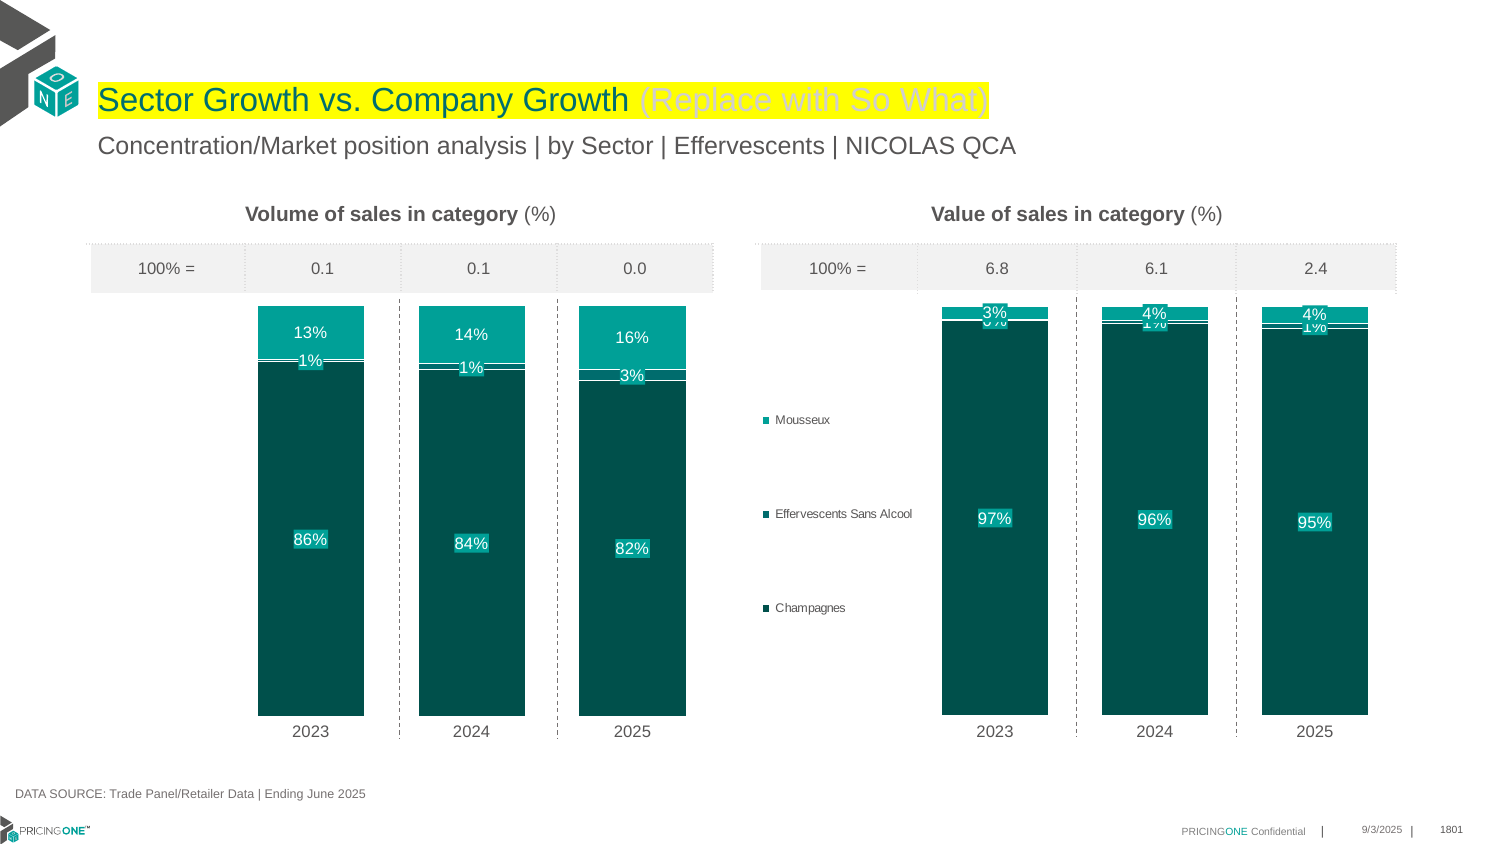

# Sector Growth vs. Company Growth (Replace with So What)
Concentration/Market position analysis | by Sector | Effervescents | NICOLAS QCA
| Volume of sales in category (%) |  |  |  |
| --- | --- | --- | --- |
| 100% = | 0.1 | 0.1 | 0.0 |
| Value of sales in category (%) |  |  |  |
| --- | --- | --- | --- |
| 100% = | 6.8 | 6.1 | 2.4 |

### Chart

| Category | Champagnes | Effervescents Sans Alcool | Mousseux |
|---|---|---|---|
| 2023 | 0.8625563276479259 | 0.005744367235207412 | 0.1316993051168667 |
| 2024 | 0.8428292996764244 | 0.014570363502185555 | 0.14260033682139006 |
| 2025 | 0.8169274278155362 | 0.0262965834967842 | 0.1567759886876796 |

### Chart

| Category | Champagnes | Effervescents Sans Alcool | Mousseux |
|---|---|---|---|
| 2023 | 0.9657246954496728 | 0.0018573689178732183 | 0.03241793563245407 |
| 2024 | 0.9579146906931855 | 0.006453995051618444 | 0.03563131425519605 |
| 2025 | 0.9455499454282652 | 0.012994791922727735 | 0.041455262649007056 |
DATA SOURCE: Trade Panel/Retailer Data | Ending June 2025

9/3/2025
1801